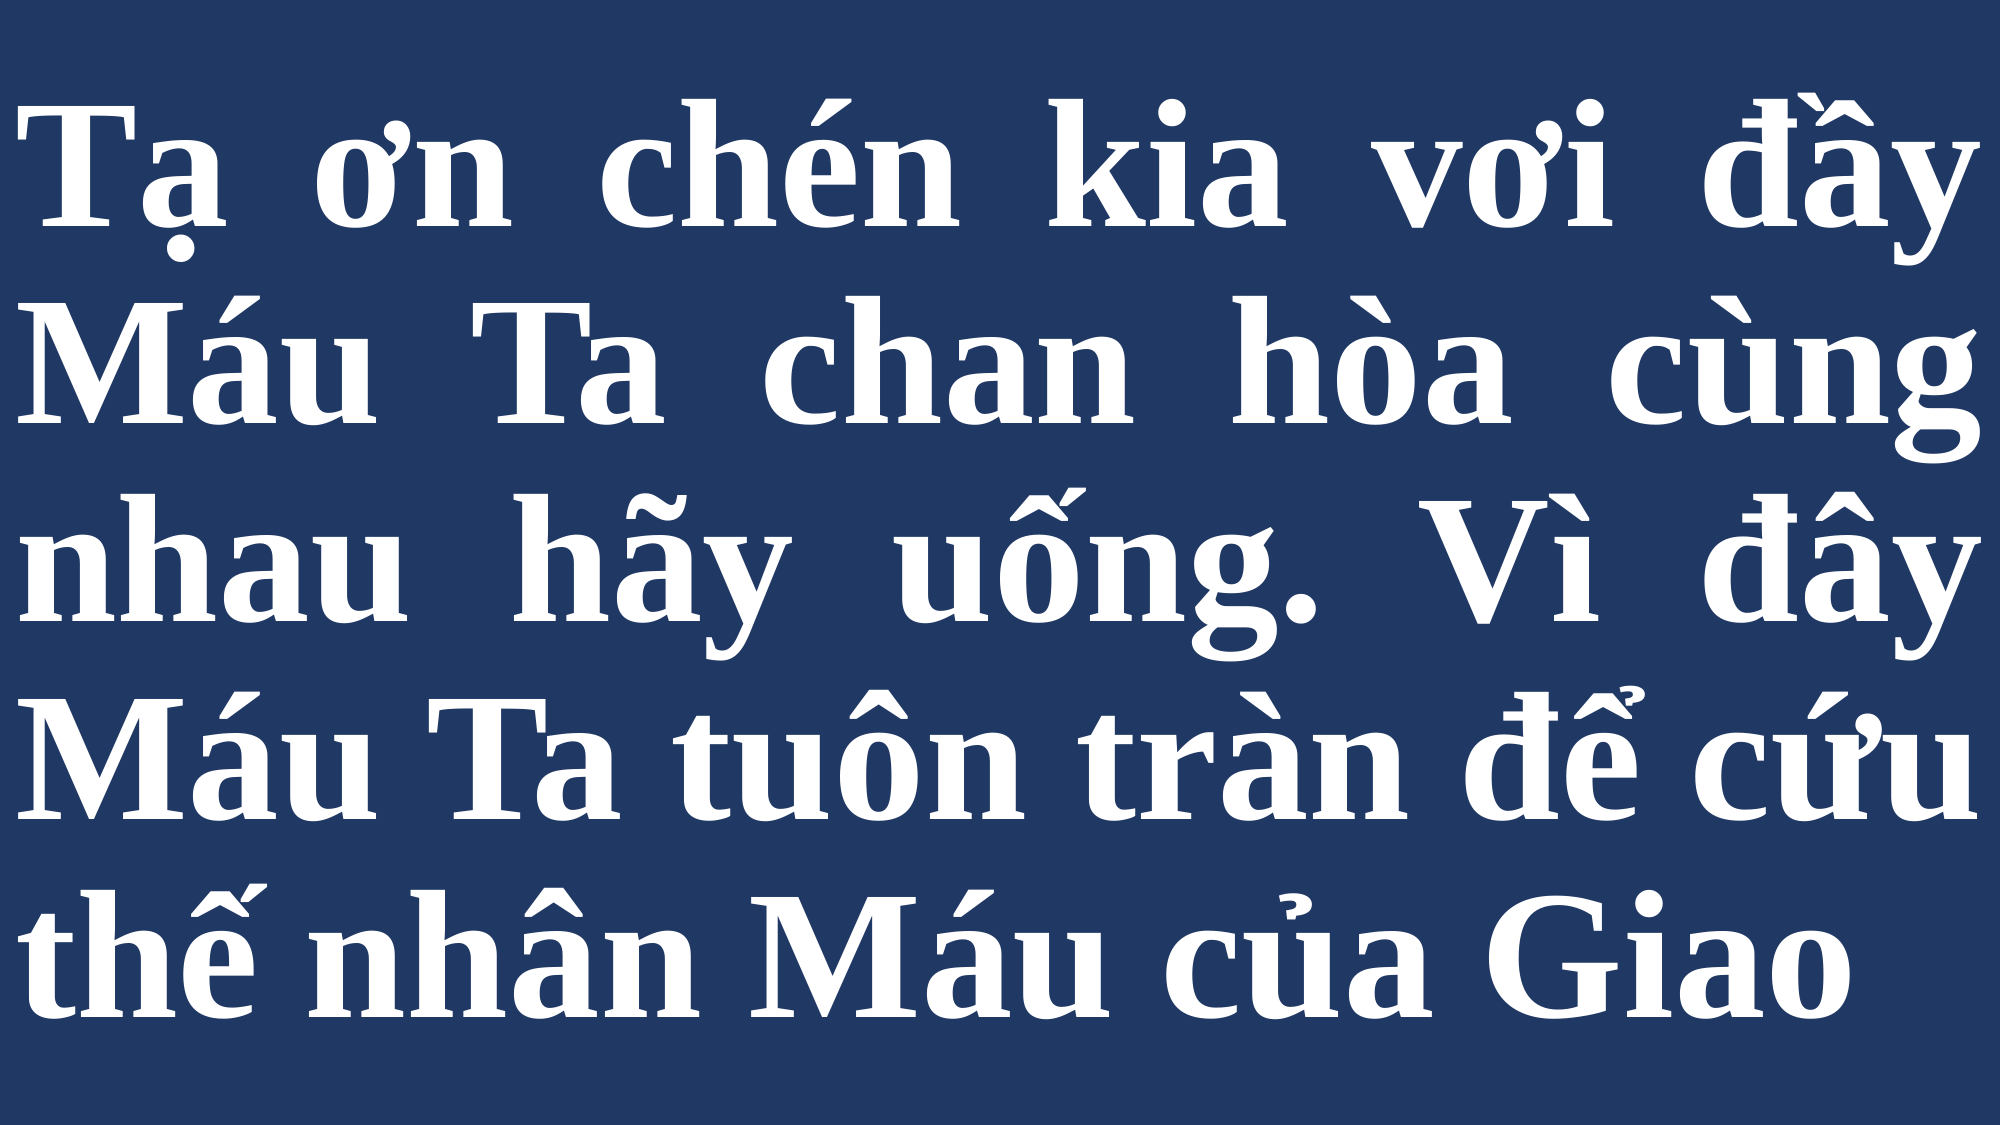

# Tạ ơn chén kia vơi đầy Máu Ta chan hòa cùng nhau hãy uống. Vì đây Máu Ta tuôn tràn để cứu thế nhân Máu của Giao